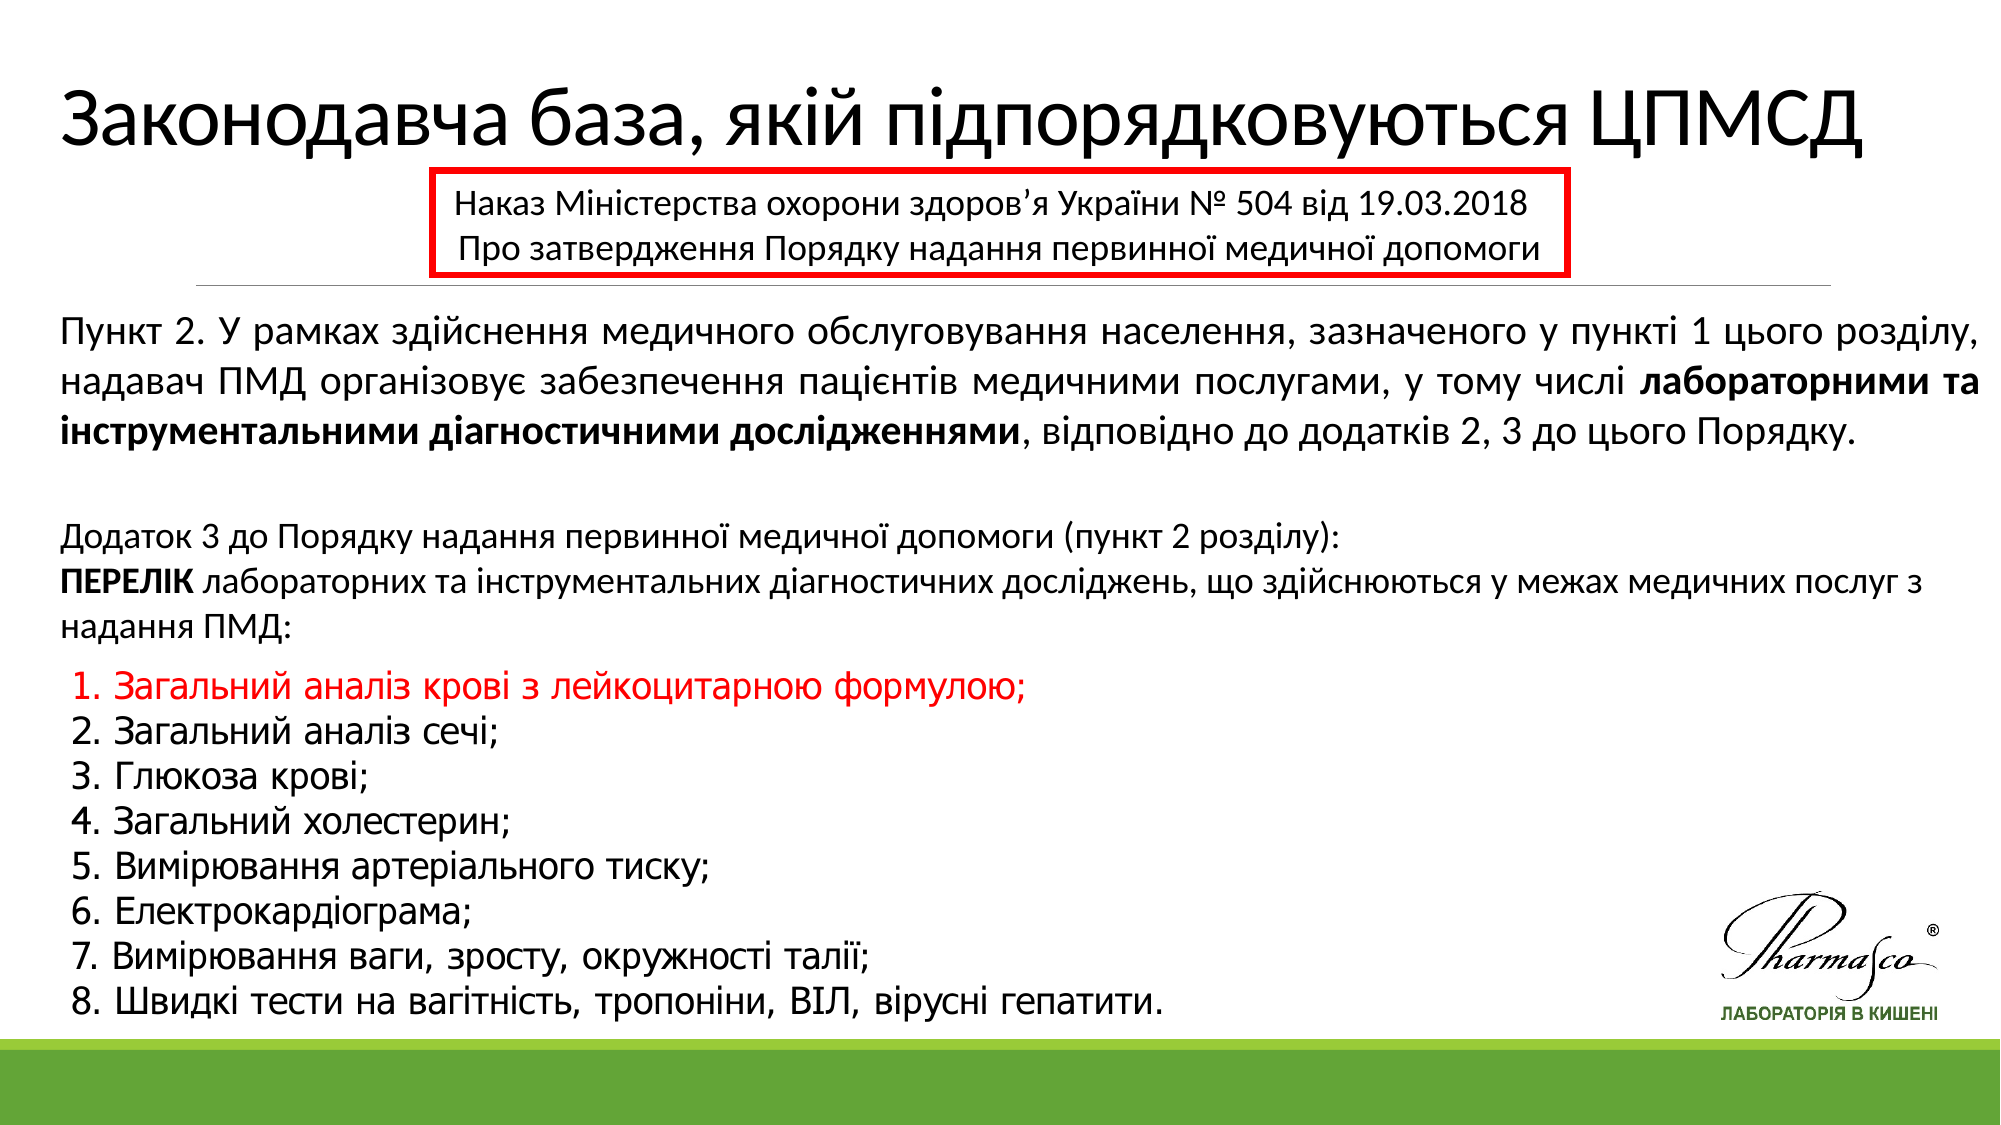

# Законодавча база, якій підпорядковуються ЦПМСД
Наказ Міністерства охорони здоров’я України № 504 від 19.03.2018 
Про затвердження Порядку надання первинної медичної допомоги
Пункт 2. У рамках здійснення медичного обслуговування населення, зазначеного у пункті 1 цього розділу, надавач ПМД організовує забезпечення пацієнтів медичними послугами, у тому числі лабораторними та інструментальними діагностичними дослідженнями, відповідно до додатків 2, 3 до цього Порядку.
Додаток 3 до Порядку надання первинної медичної допомоги (пункт 2 розділу):
ПЕРЕЛІК лабораторних та інструментальних діагностичних досліджень, що здійснюються у межах медичних послуг з надання ПМД:
1. Загальний аналіз крові з лейкоцитарною формулою;
2. Загальний аналіз сечі;
3. Глюкоза крові;
4. Загальний холестерин;
5. Вимірювання артеріального тиску;
6. Електрокардіограма;
7. Вимірювання ваги, зросту, окружності талії;
8. Швидкі тести на вагітність, тропоніни, ВІЛ, вірусні гепатити.